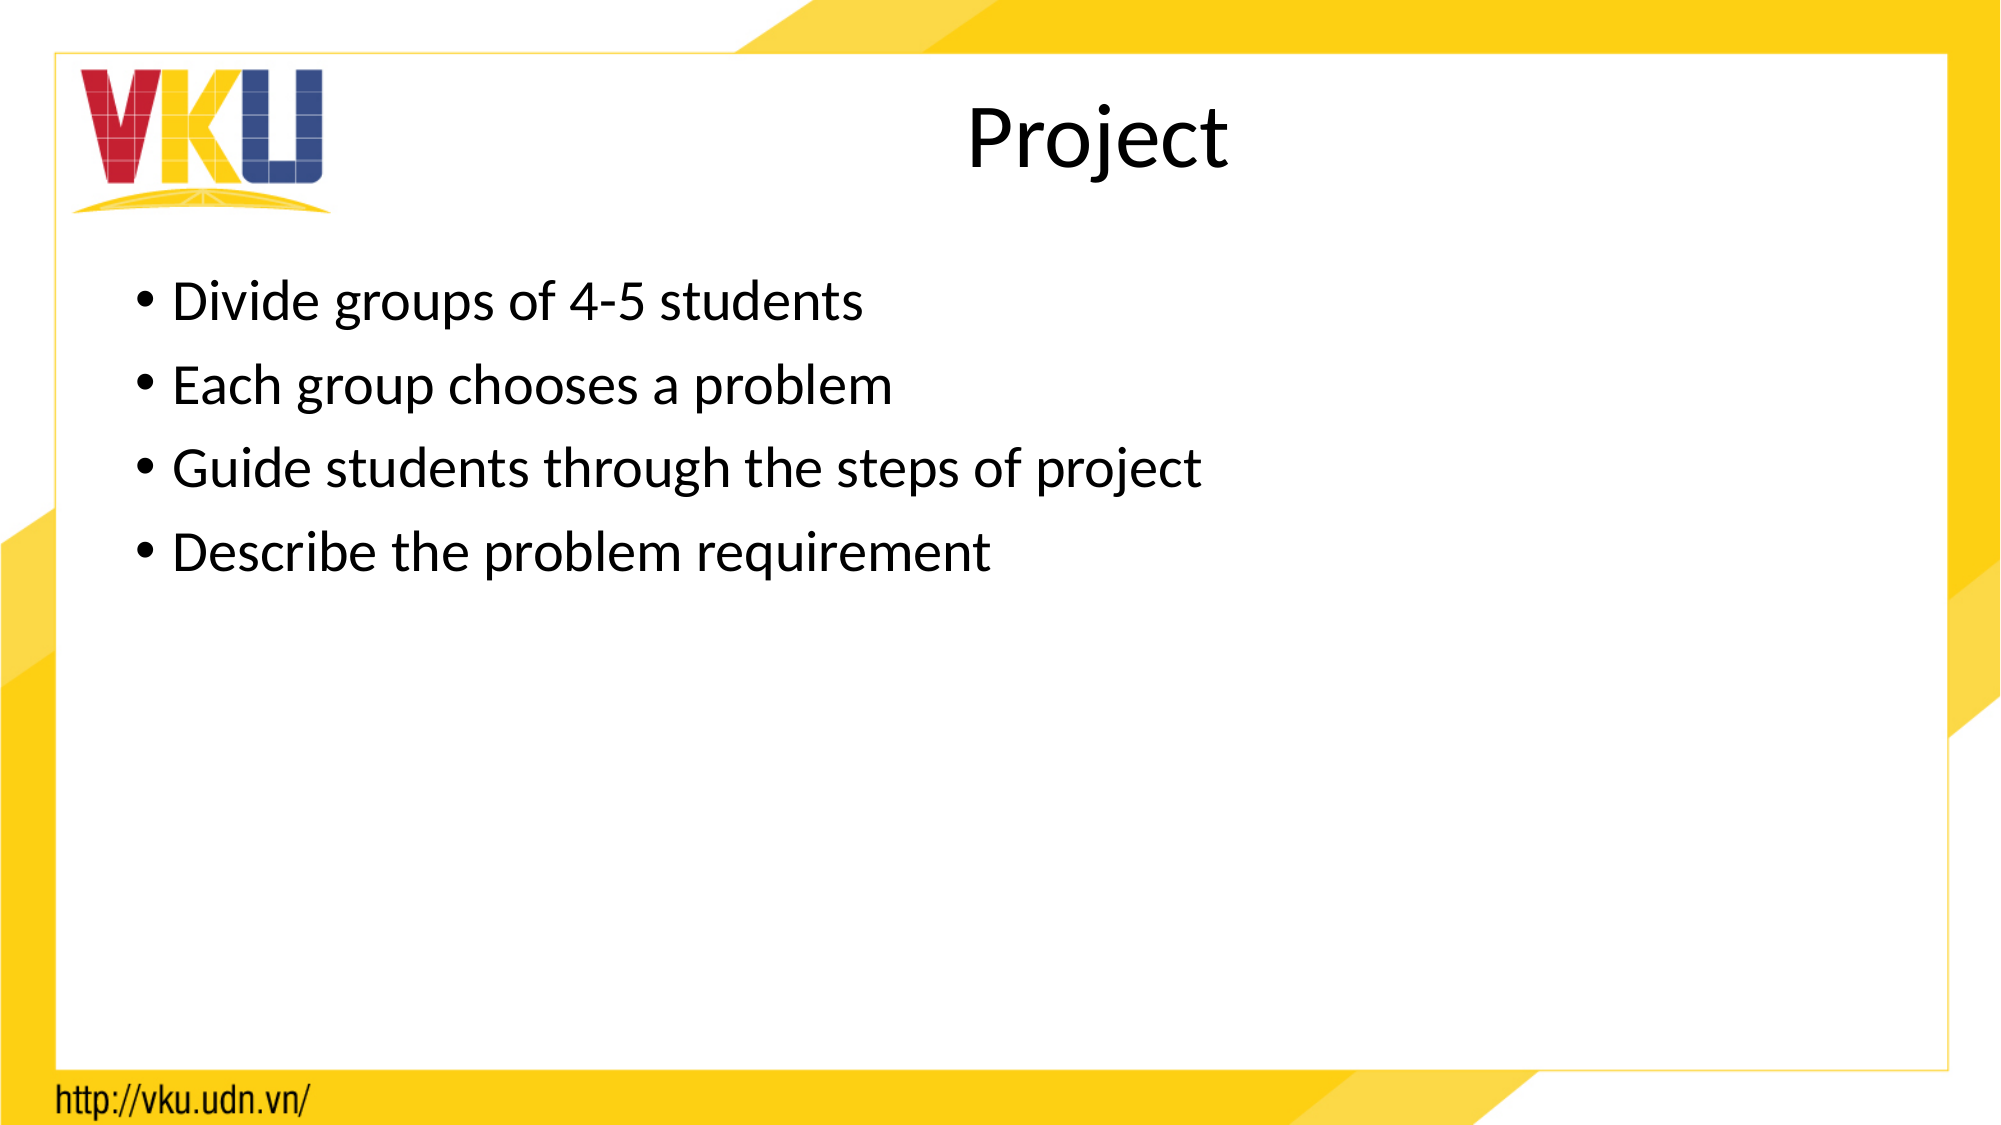

# Project
Divide groups of 4-5 students
Each group chooses a problem
Guide students through the steps of project
Describe the problem requirement